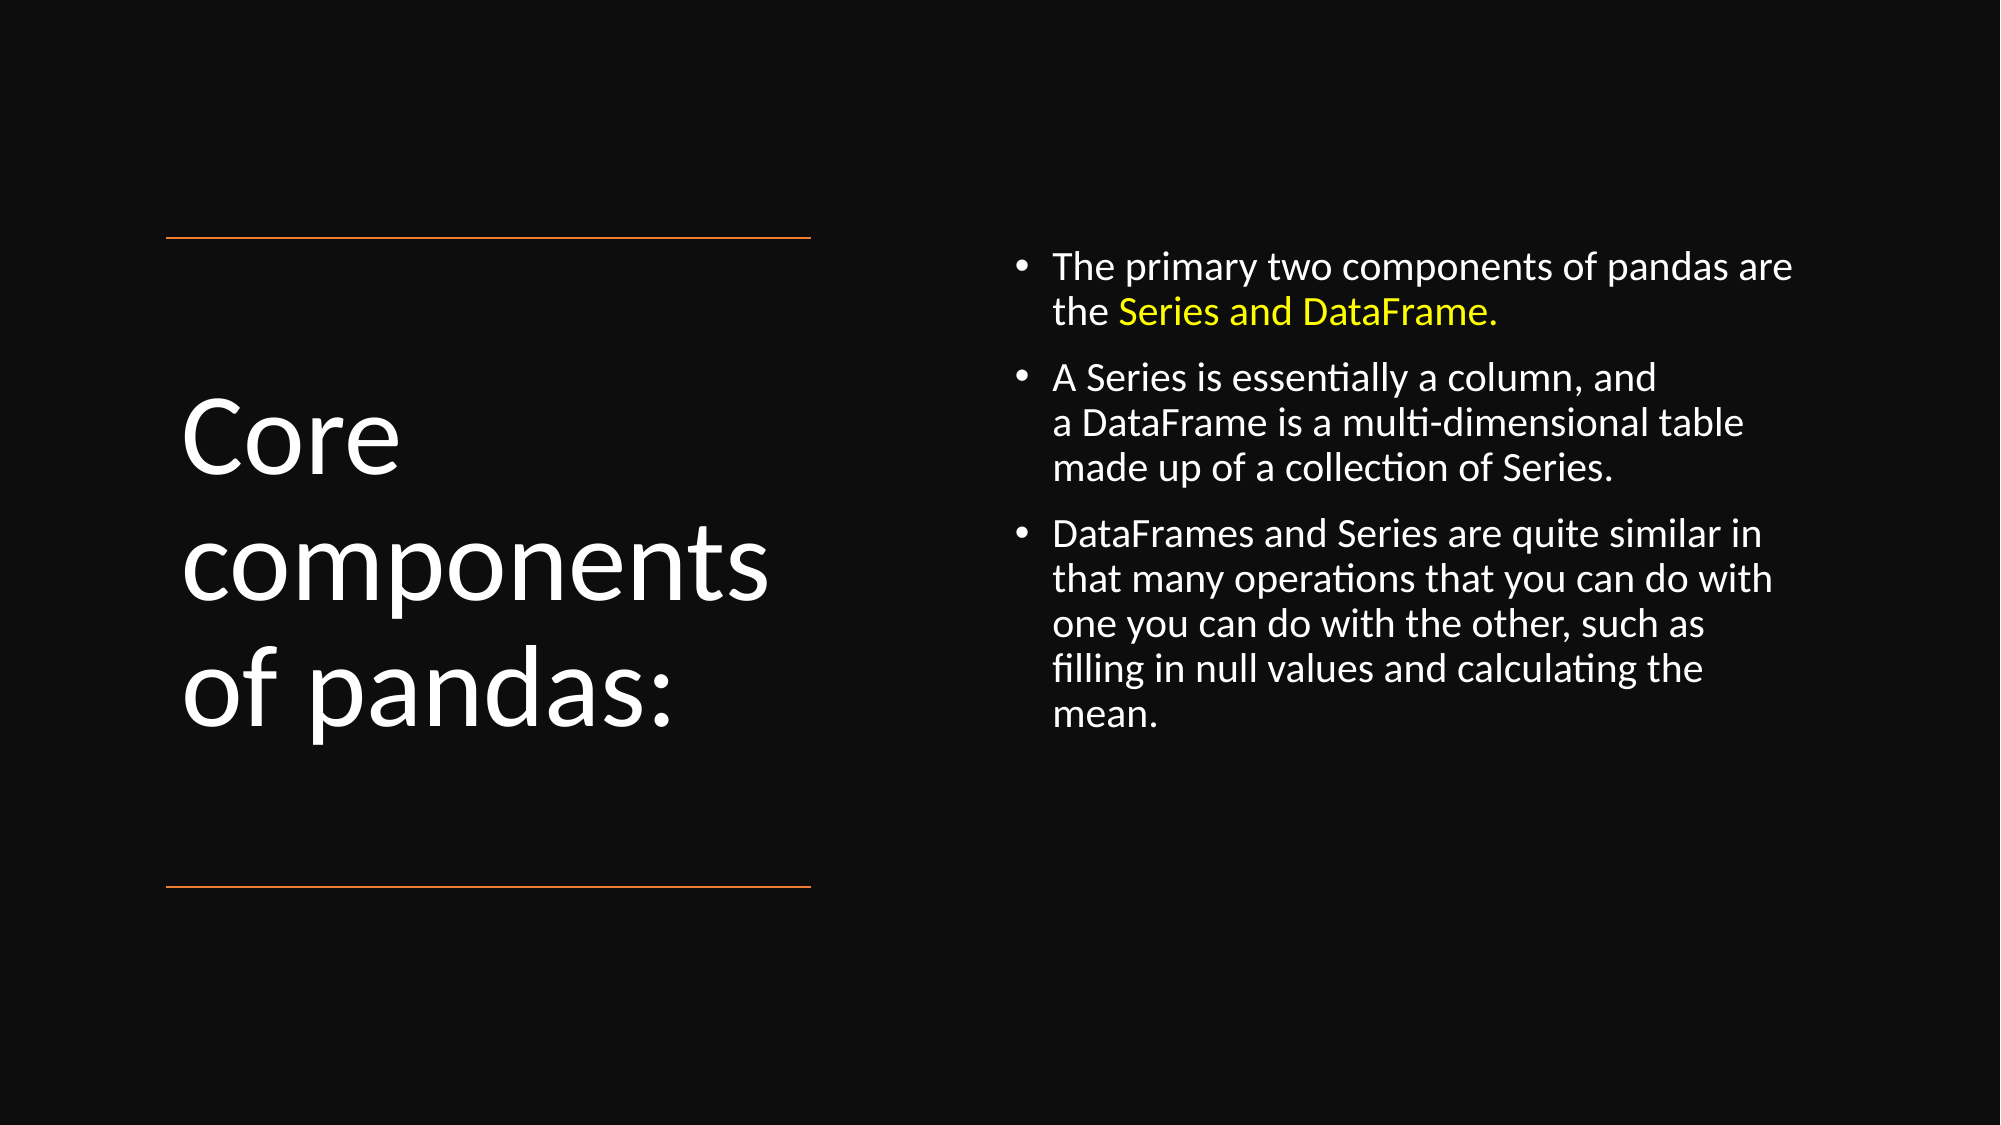

The primary two components of pandas are the Series and DataFrame.
A Series is essentially a column, and a DataFrame is a multi-dimensional table made up of a collection of Series.
DataFrames and Series are quite similar in that many operations that you can do with one you can do with the other, such as filling in null values and calculating the mean.

# Core components of pandas: